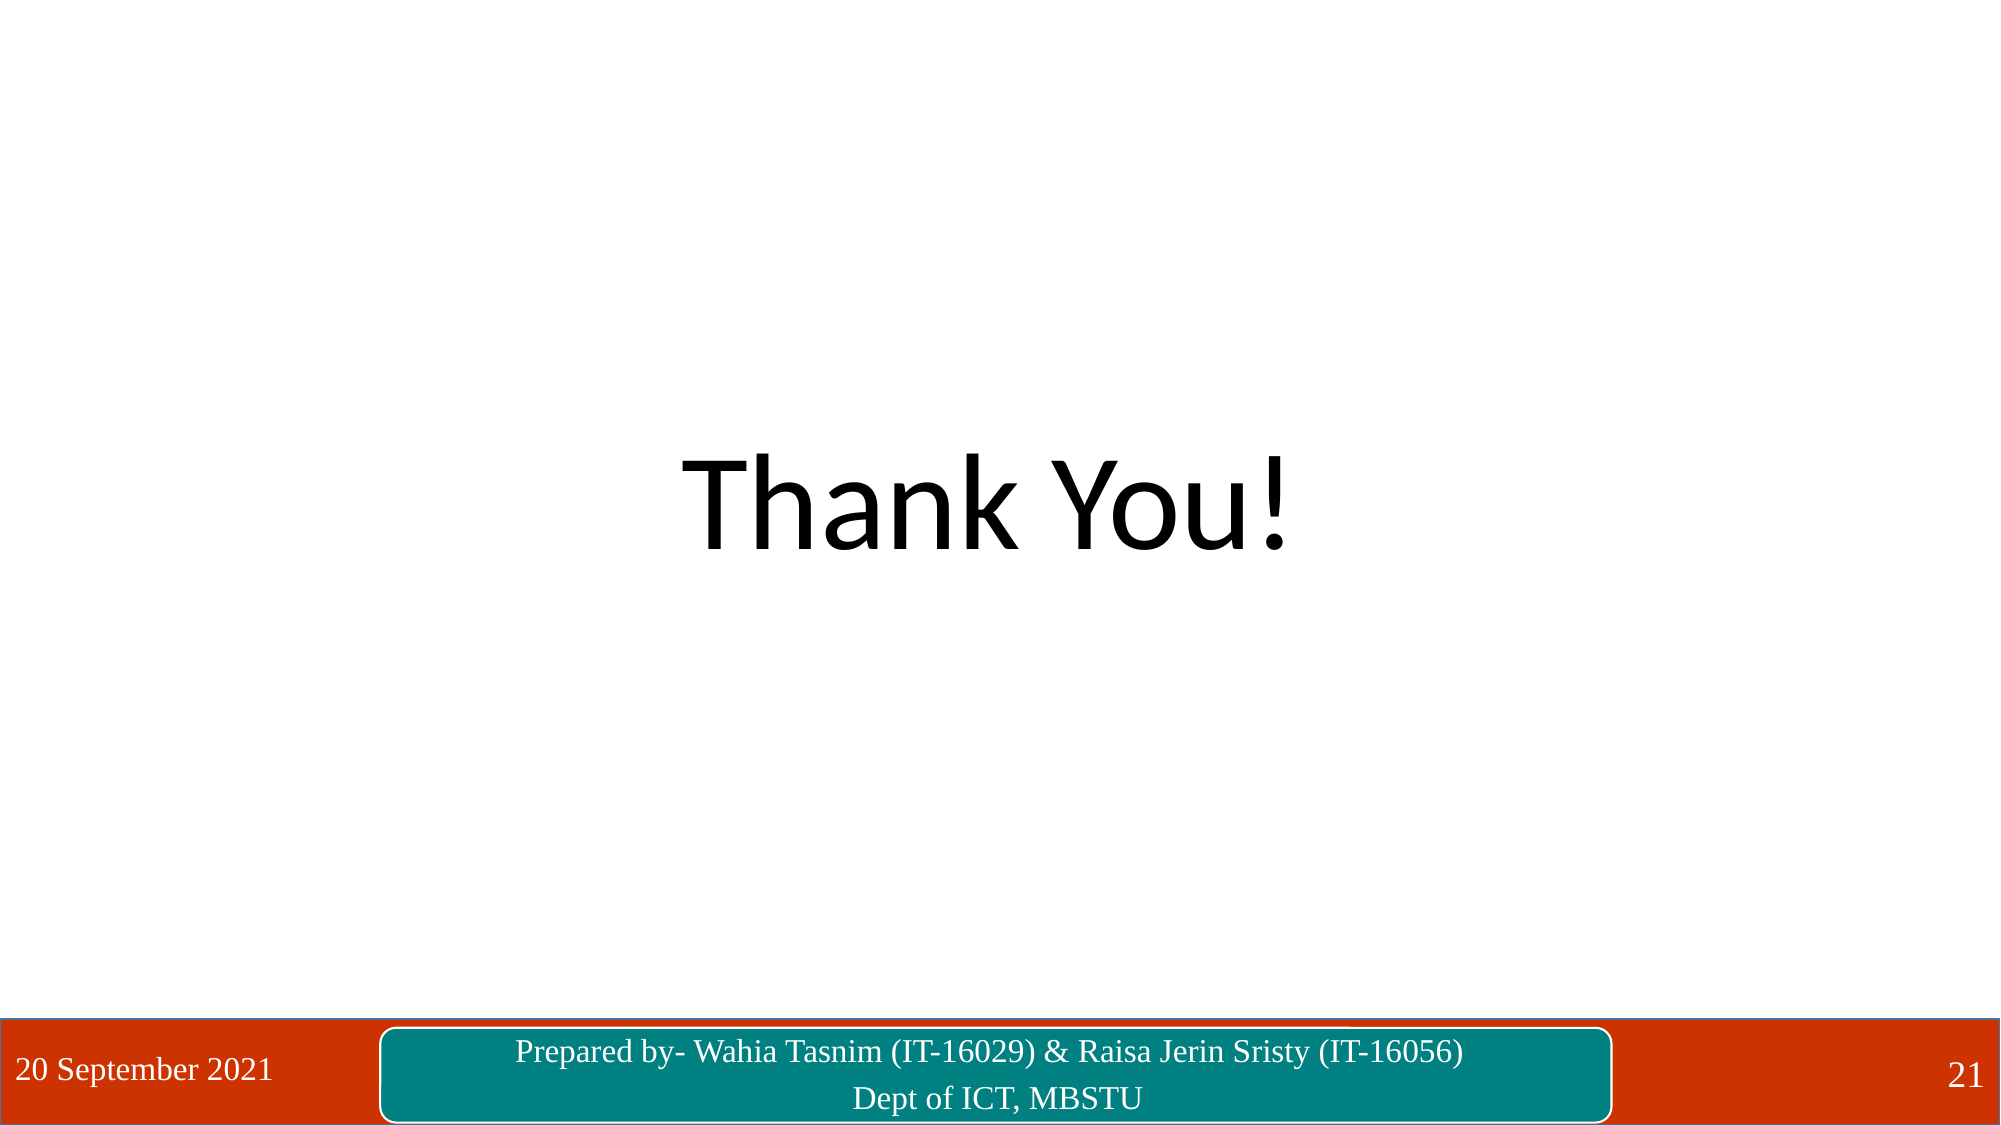

Thank You!

Prepared by- Wahia Tasnim (IT-16029) & Raisa Jerin Sristy (IT-16056)
Dept of ICT, MBSTU
20 September 2021
21